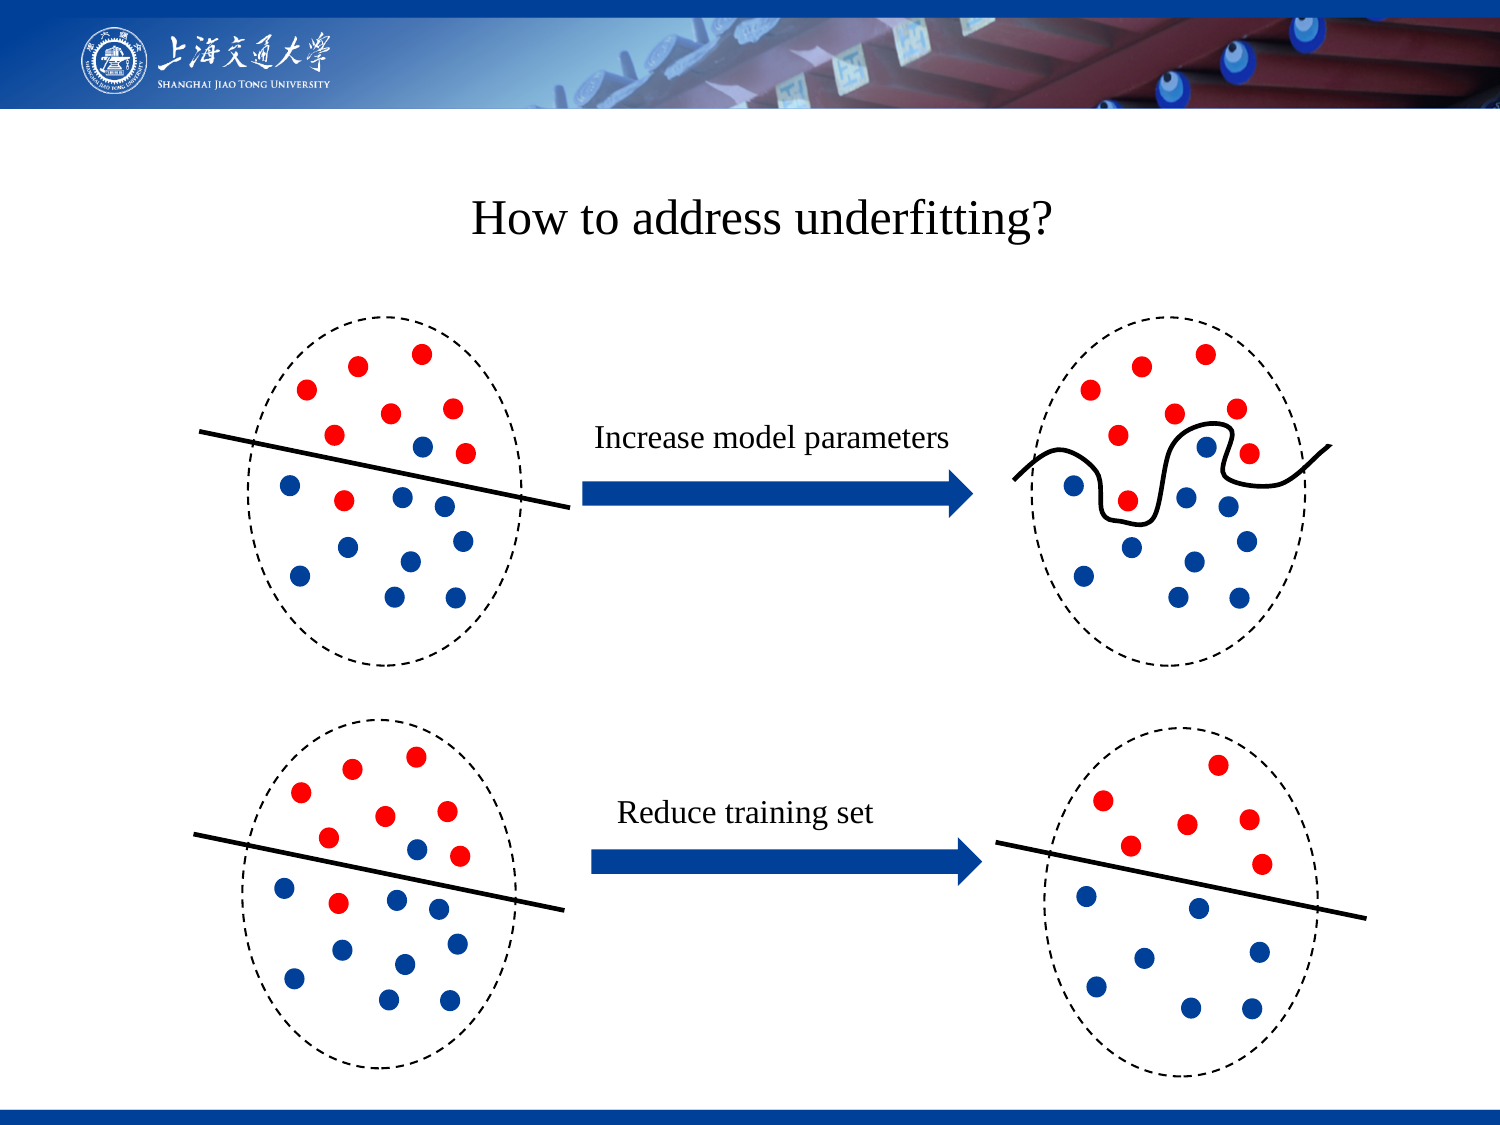

How to address underfitting?

Increase model parameters

Reduce training set